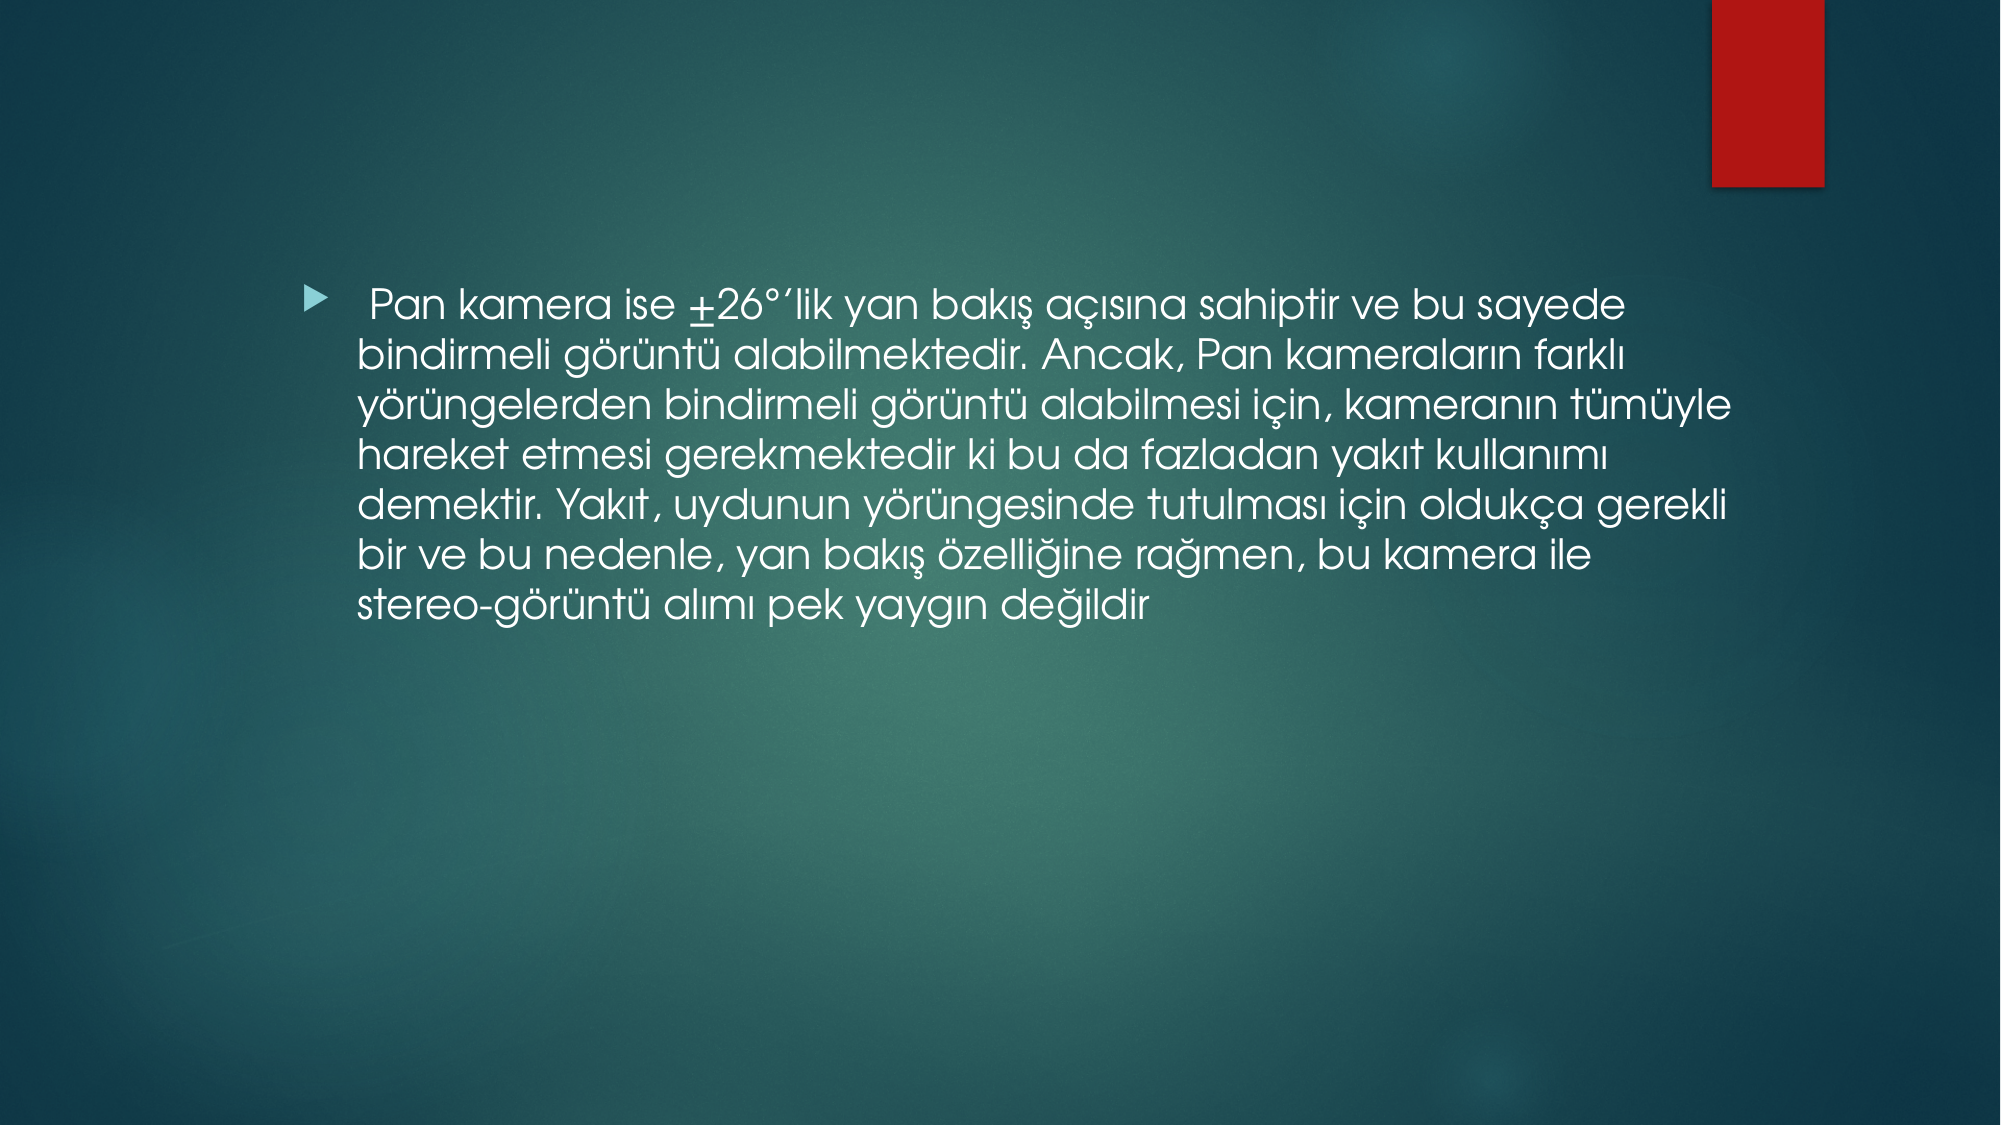

Pan kamera ise ±26°’lik yan bakış açısına sahiptir ve bu sayede bindirmeli görüntü alabilmektedir. Ancak, Pan kameraların farklı yörüngelerden bindirmeli görüntü alabilmesi için, kameranın tümüyle hareket etmesi gerekmektedir ki bu da fazladan yakıt kullanımı demektir. Yakıt, uydunun yörüngesinde tutulması için oldukça gerekli bir ve bu nedenle, yan bakış özelliğine rağmen, bu kamera ile stereo-görüntü alımı pek yaygın değildir